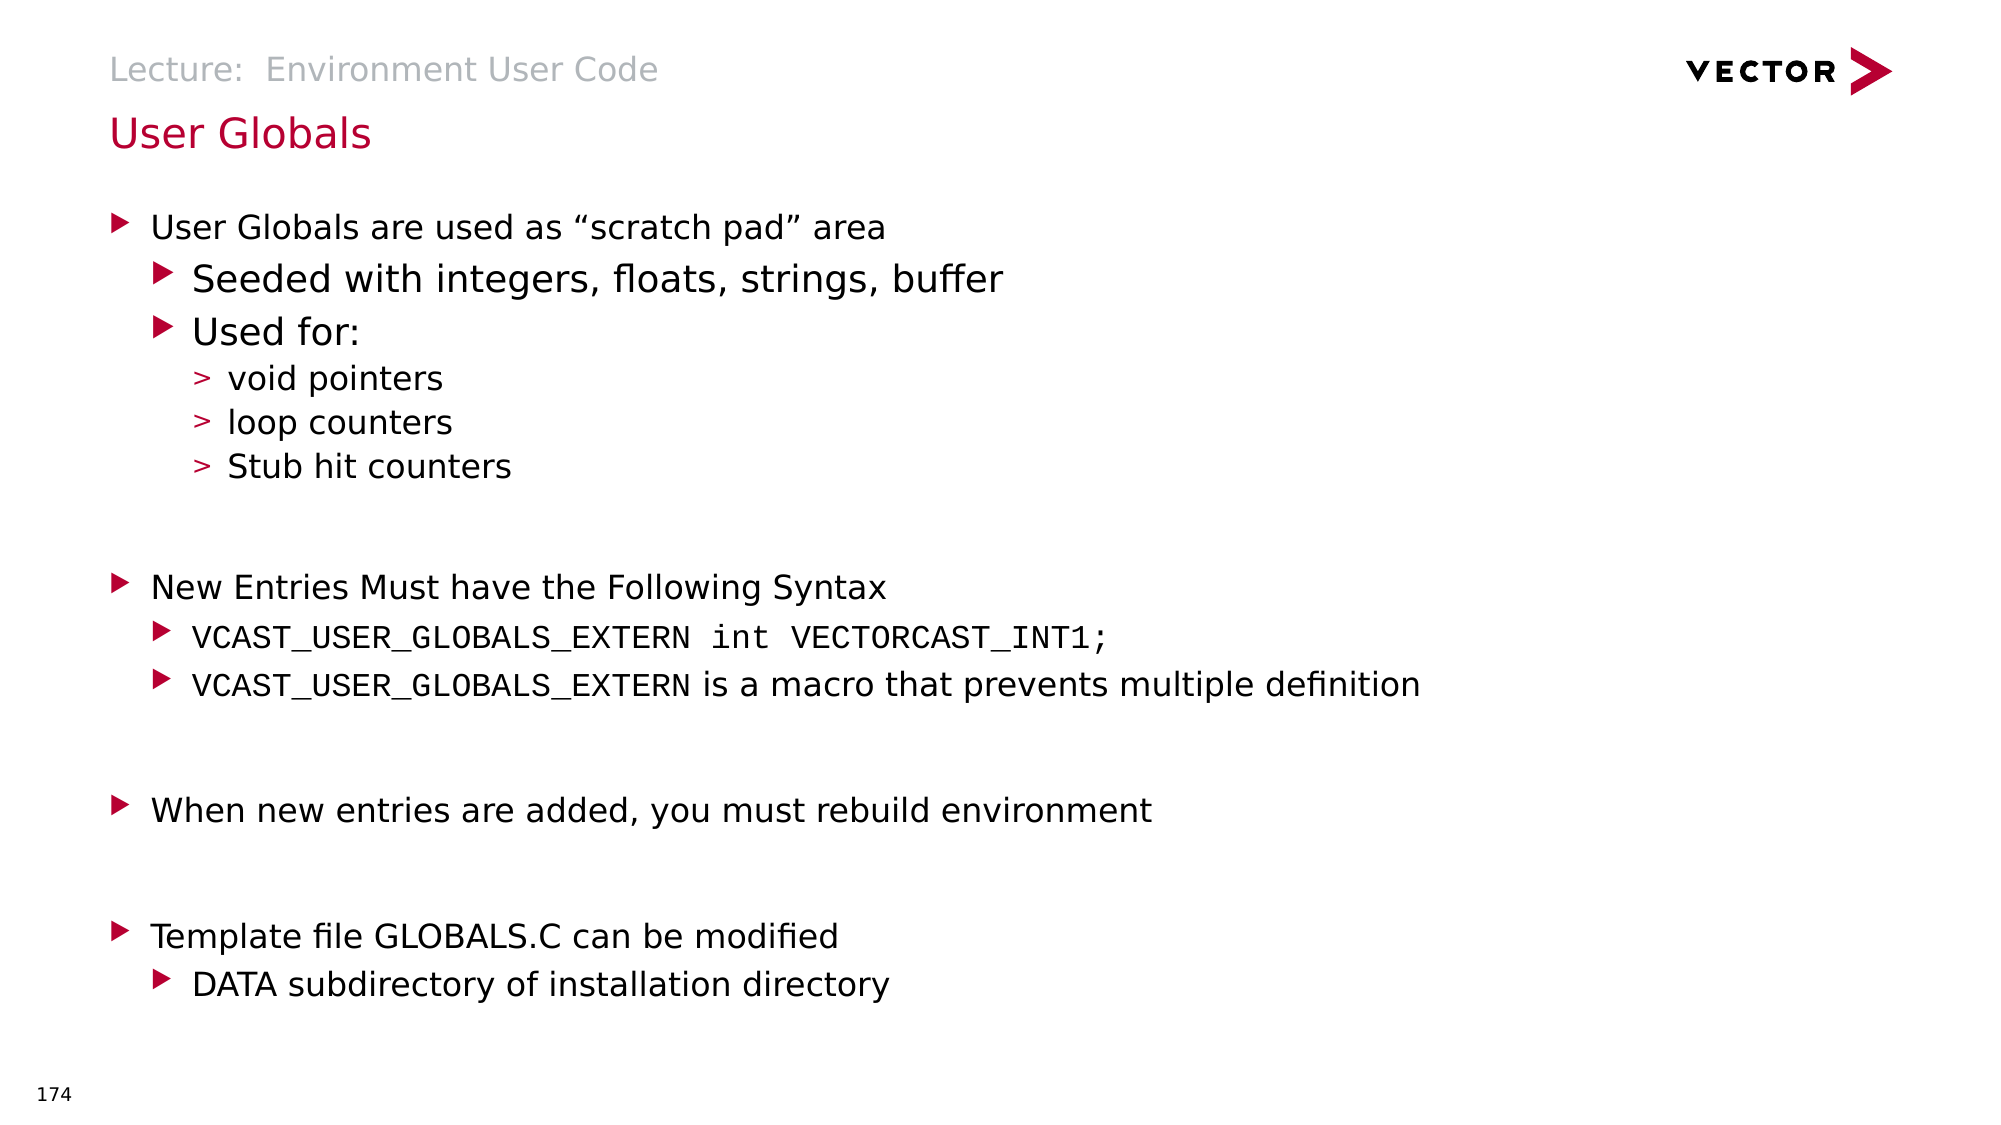

# Lecture:  Environment User Code
User Globals
User Globals are used as “scratch pad” area
Seeded with integers, floats, strings, buffer
Used for:
void pointers
loop counters
Stub hit counters

New Entries Must have the Following Syntax
VCAST_USER_GLOBALS_EXTERN int VECTORCAST_INT1;
VCAST_USER_GLOBALS_EXTERN is a macro that prevents multiple definition

When new entries are added, you must rebuild environment

Template file GLOBALS.C can be modified
DATA subdirectory of installation directory